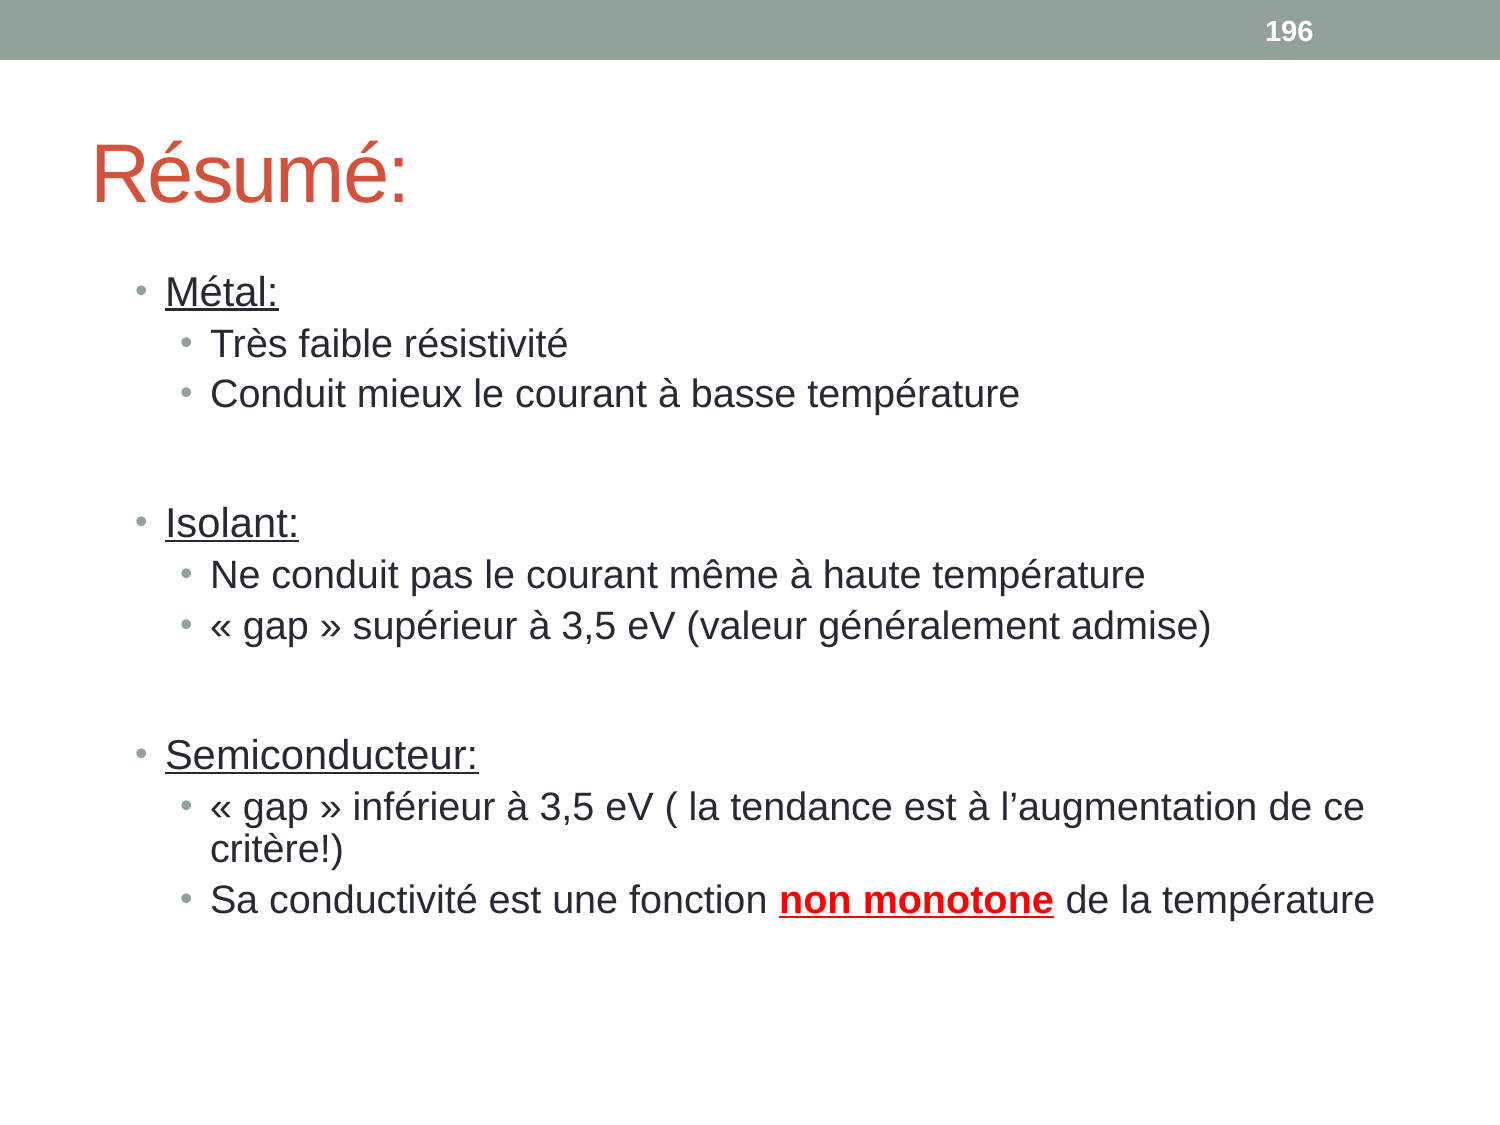

196
# Résumé:
Métal:
Très faible résistivité
Conduit mieux le courant à basse température

Isolant:
Ne conduit pas le courant même à haute température
« gap » supérieur à 3,5 eV (valeur généralement admise)

Semiconducteur:
« gap » inférieur à 3,5 eV ( la tendance est à l’augmentation de ce critère!)
Sa conductivité est une fonction non monotone de la température